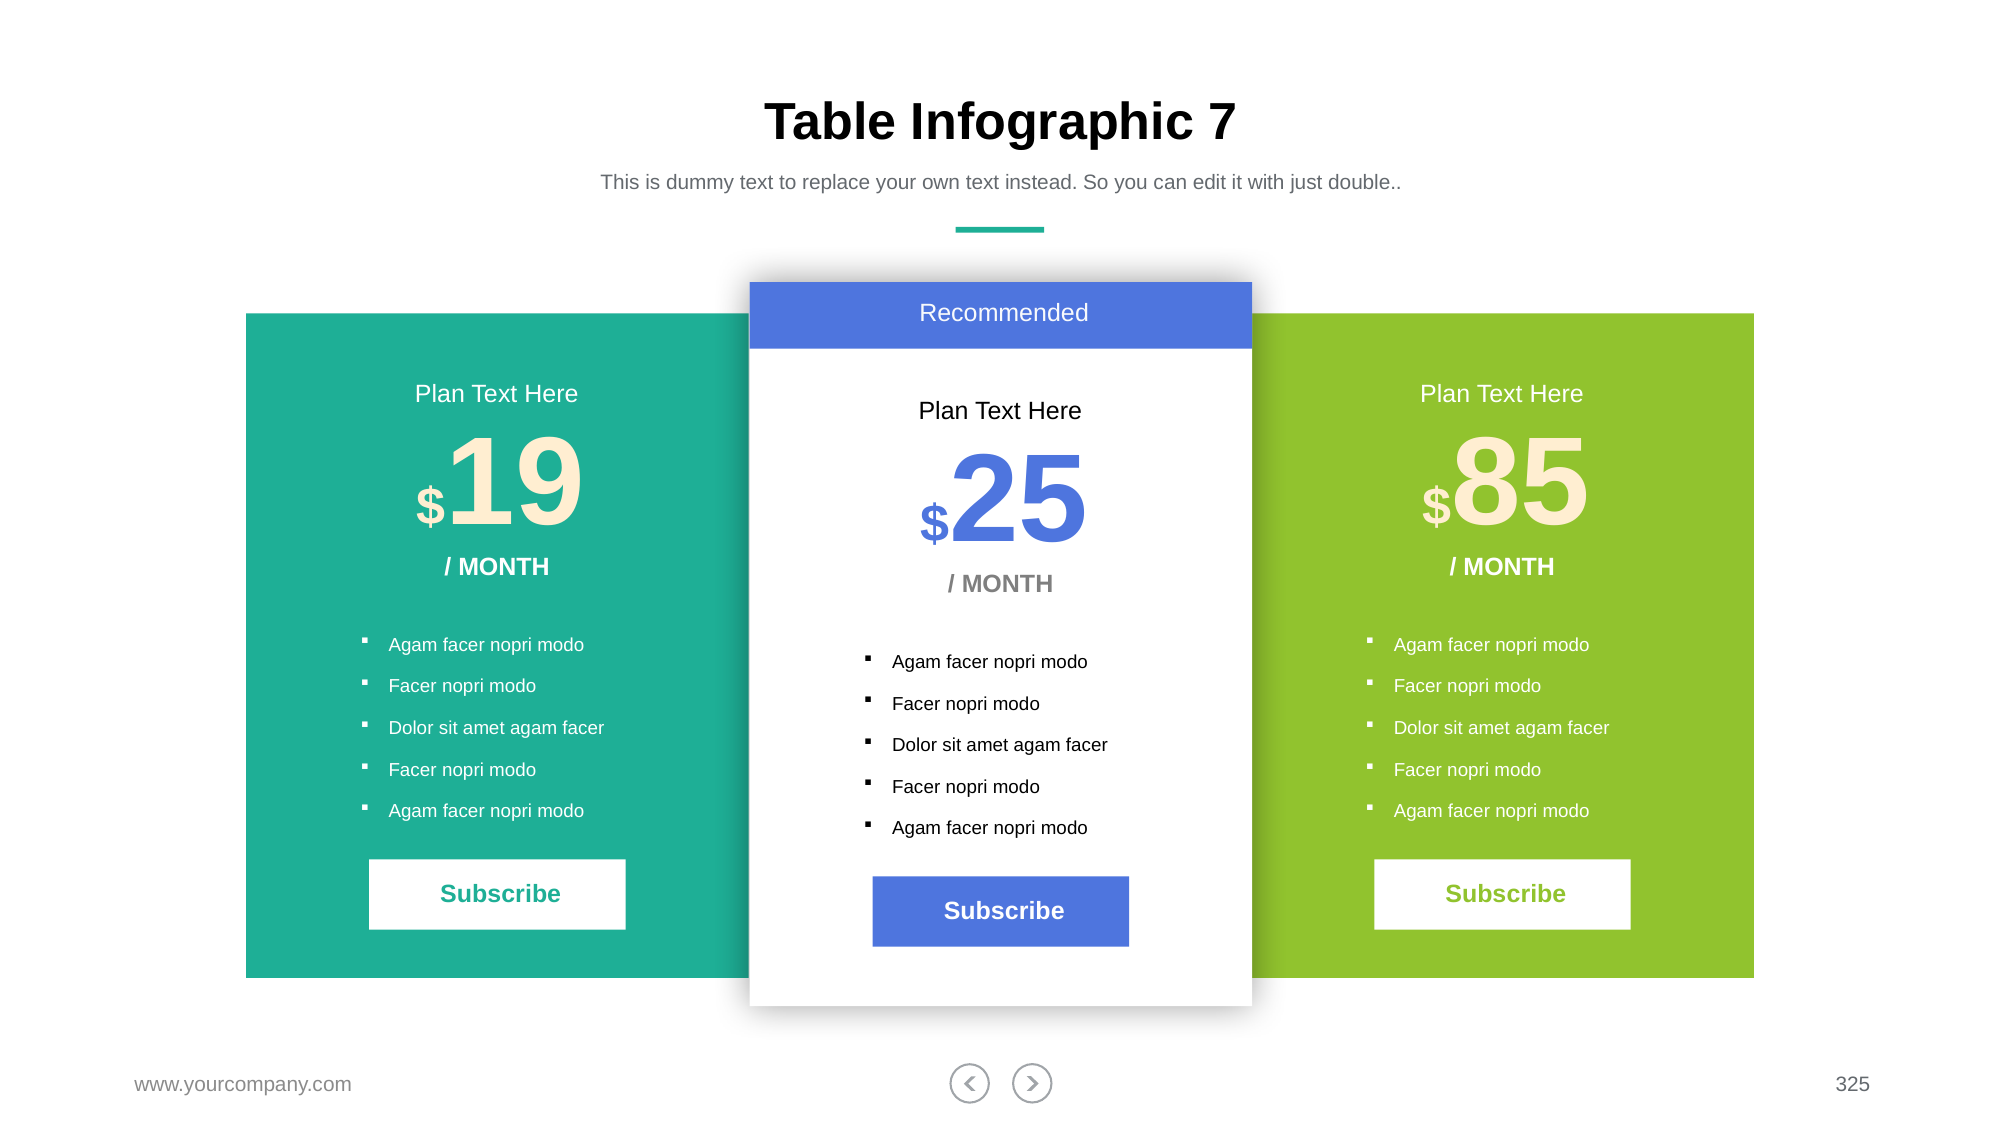

# Table Infographic 7
This is dummy text to replace your own text instead. So you can edit it with just double..

Recommended

Plan Text Here
Plan Text Here
Plan Text Here
$19
$85
$25
/ MONTH
/ MONTH
/ MONTH
Agam facer nopri modo
Facer nopri modo
Dolor sit amet agam facer
Facer nopri modo
Agam facer nopri modo
Agam facer nopri modo
Facer nopri modo
Dolor sit amet agam facer
Facer nopri modo
Agam facer nopri modo
Agam facer nopri modo
Facer nopri modo
Dolor sit amet agam facer
Facer nopri modo
Agam facer nopri modo

Subscribe
Subscribe

Subscribe
www.yourcompany.com
325